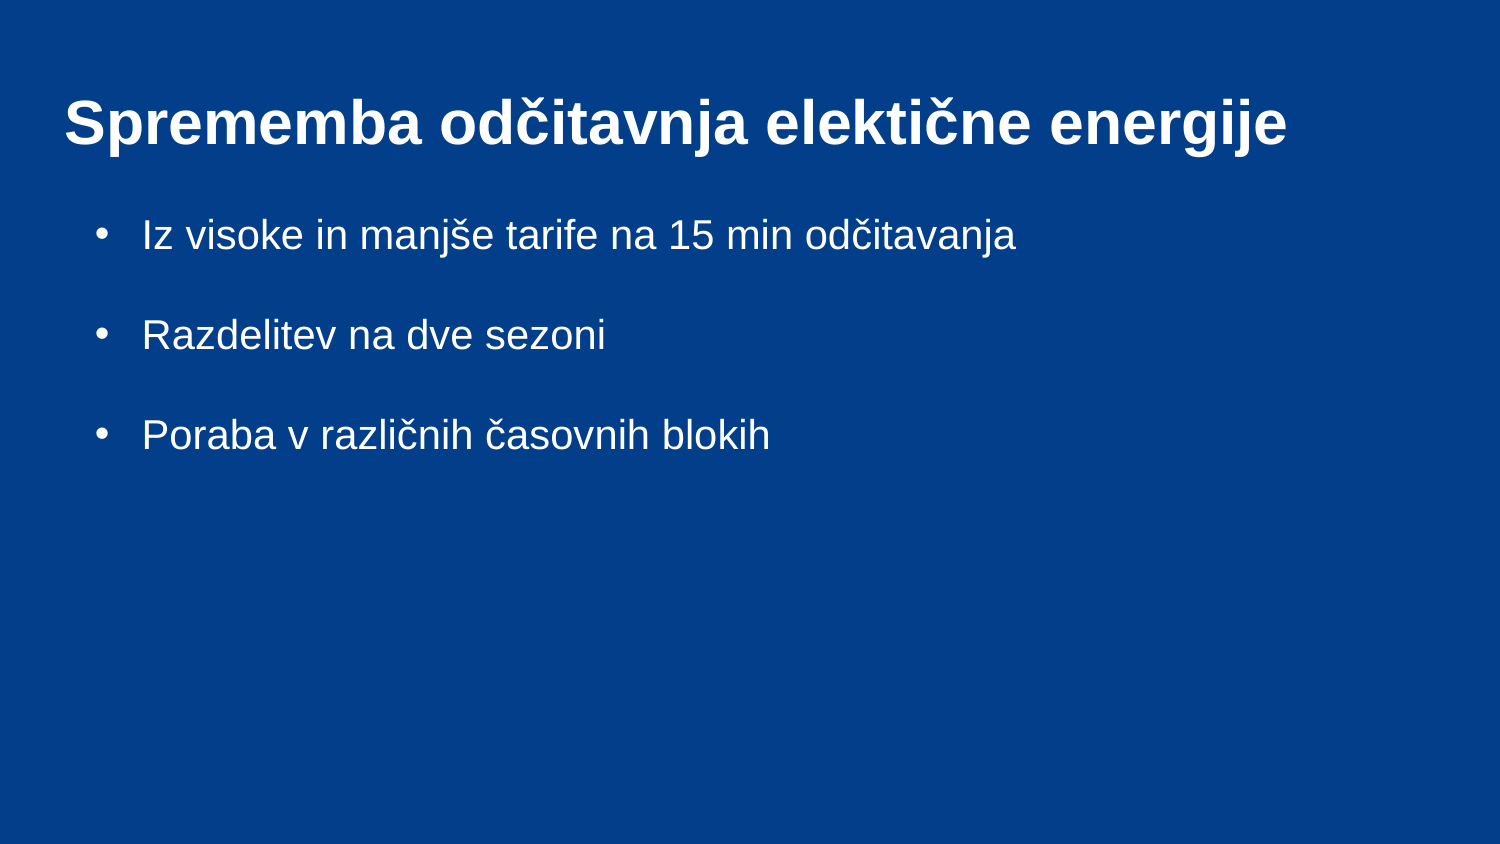

# Sprememba odčitavnja elektične energije
Iz visoke in manjše tarife na 15 min odčitavanja

Razdelitev na dve sezoni

Poraba v različnih časovnih blokih